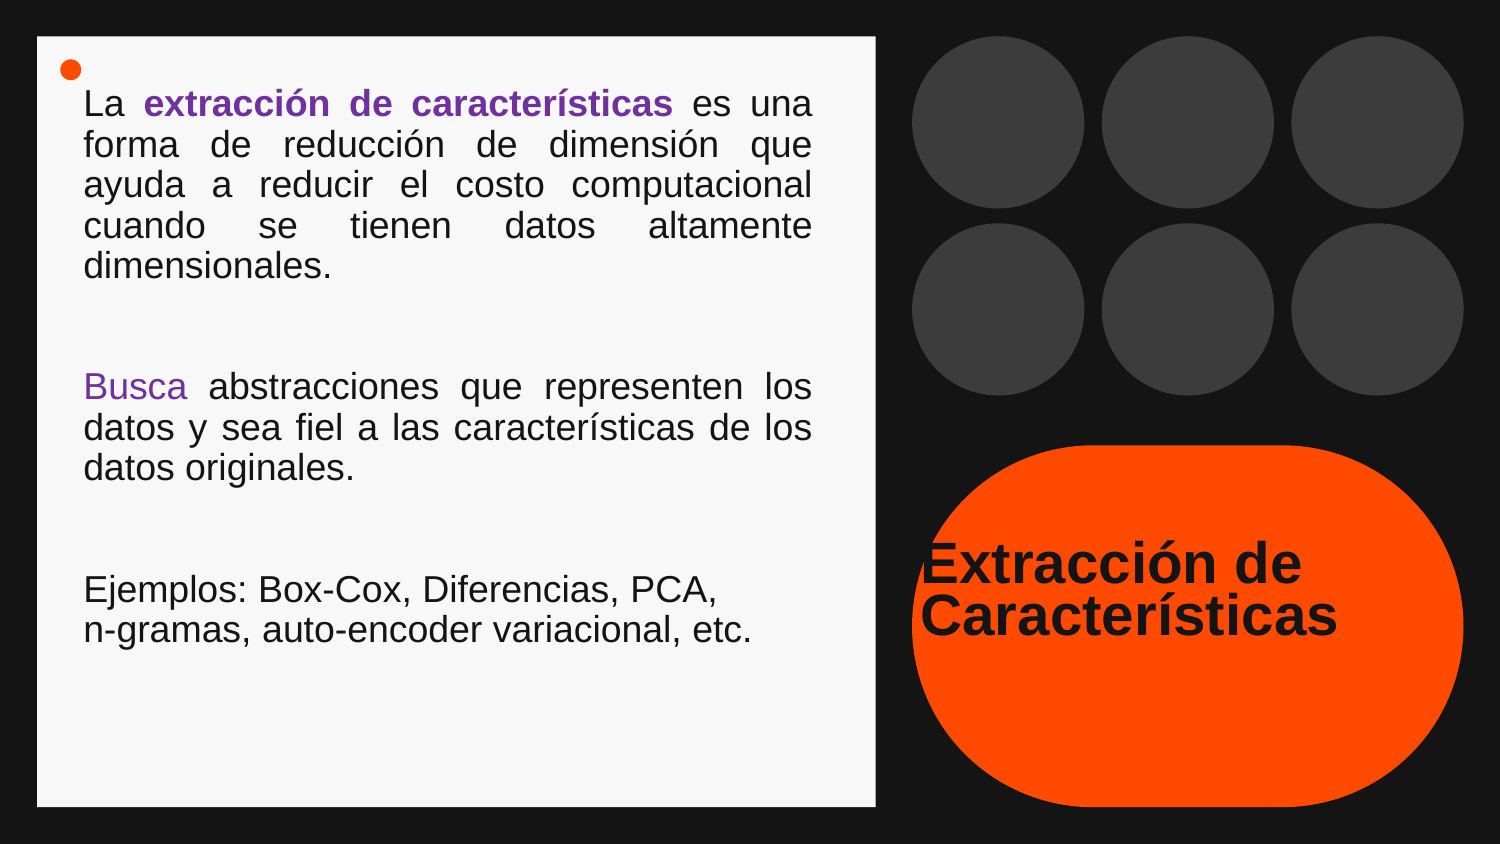

La extracción de características es una forma de reducción de dimensión que ayuda a reducir el costo computacional cuando se tienen datos altamente dimensionales.

Busca abstracciones que representen los datos y sea fiel a las características de los datos originales.

Ejemplos: Box-Cox, Diferencias, PCA,
n-gramas, auto-encoder variacional, etc.
# Extracción de Características